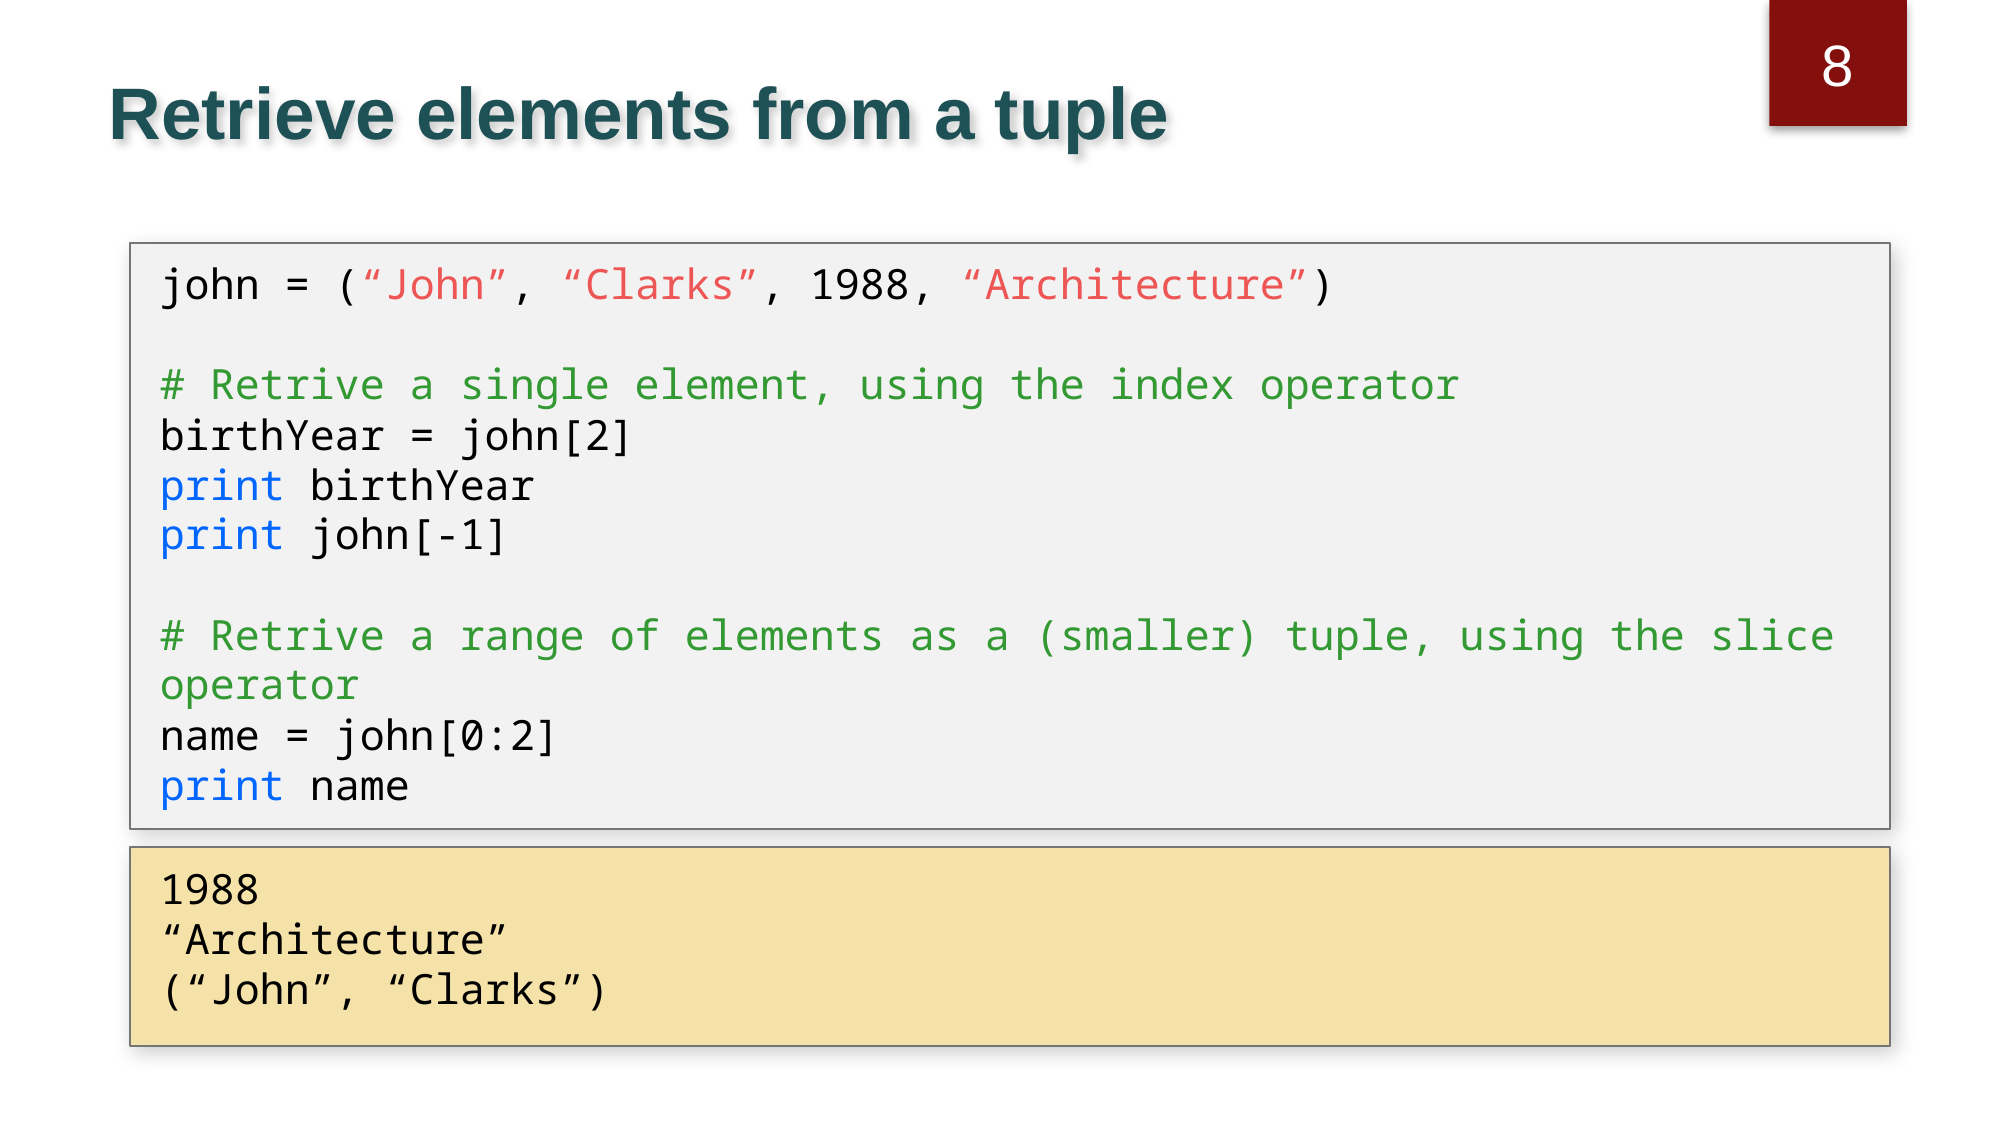

8
# Retrieve elements from a tuple
john = (“John”, “Clarks”, 1988, “Architecture”)

# Retrive a single element, using the index operator
birthYear = john[2]
print birthYear
print john[-1]

# Retrive a range of elements as a (smaller) tuple, using the slice operator
name = john[0:2]
print name
1988
“Architecture”
(“John”, “Clarks”)